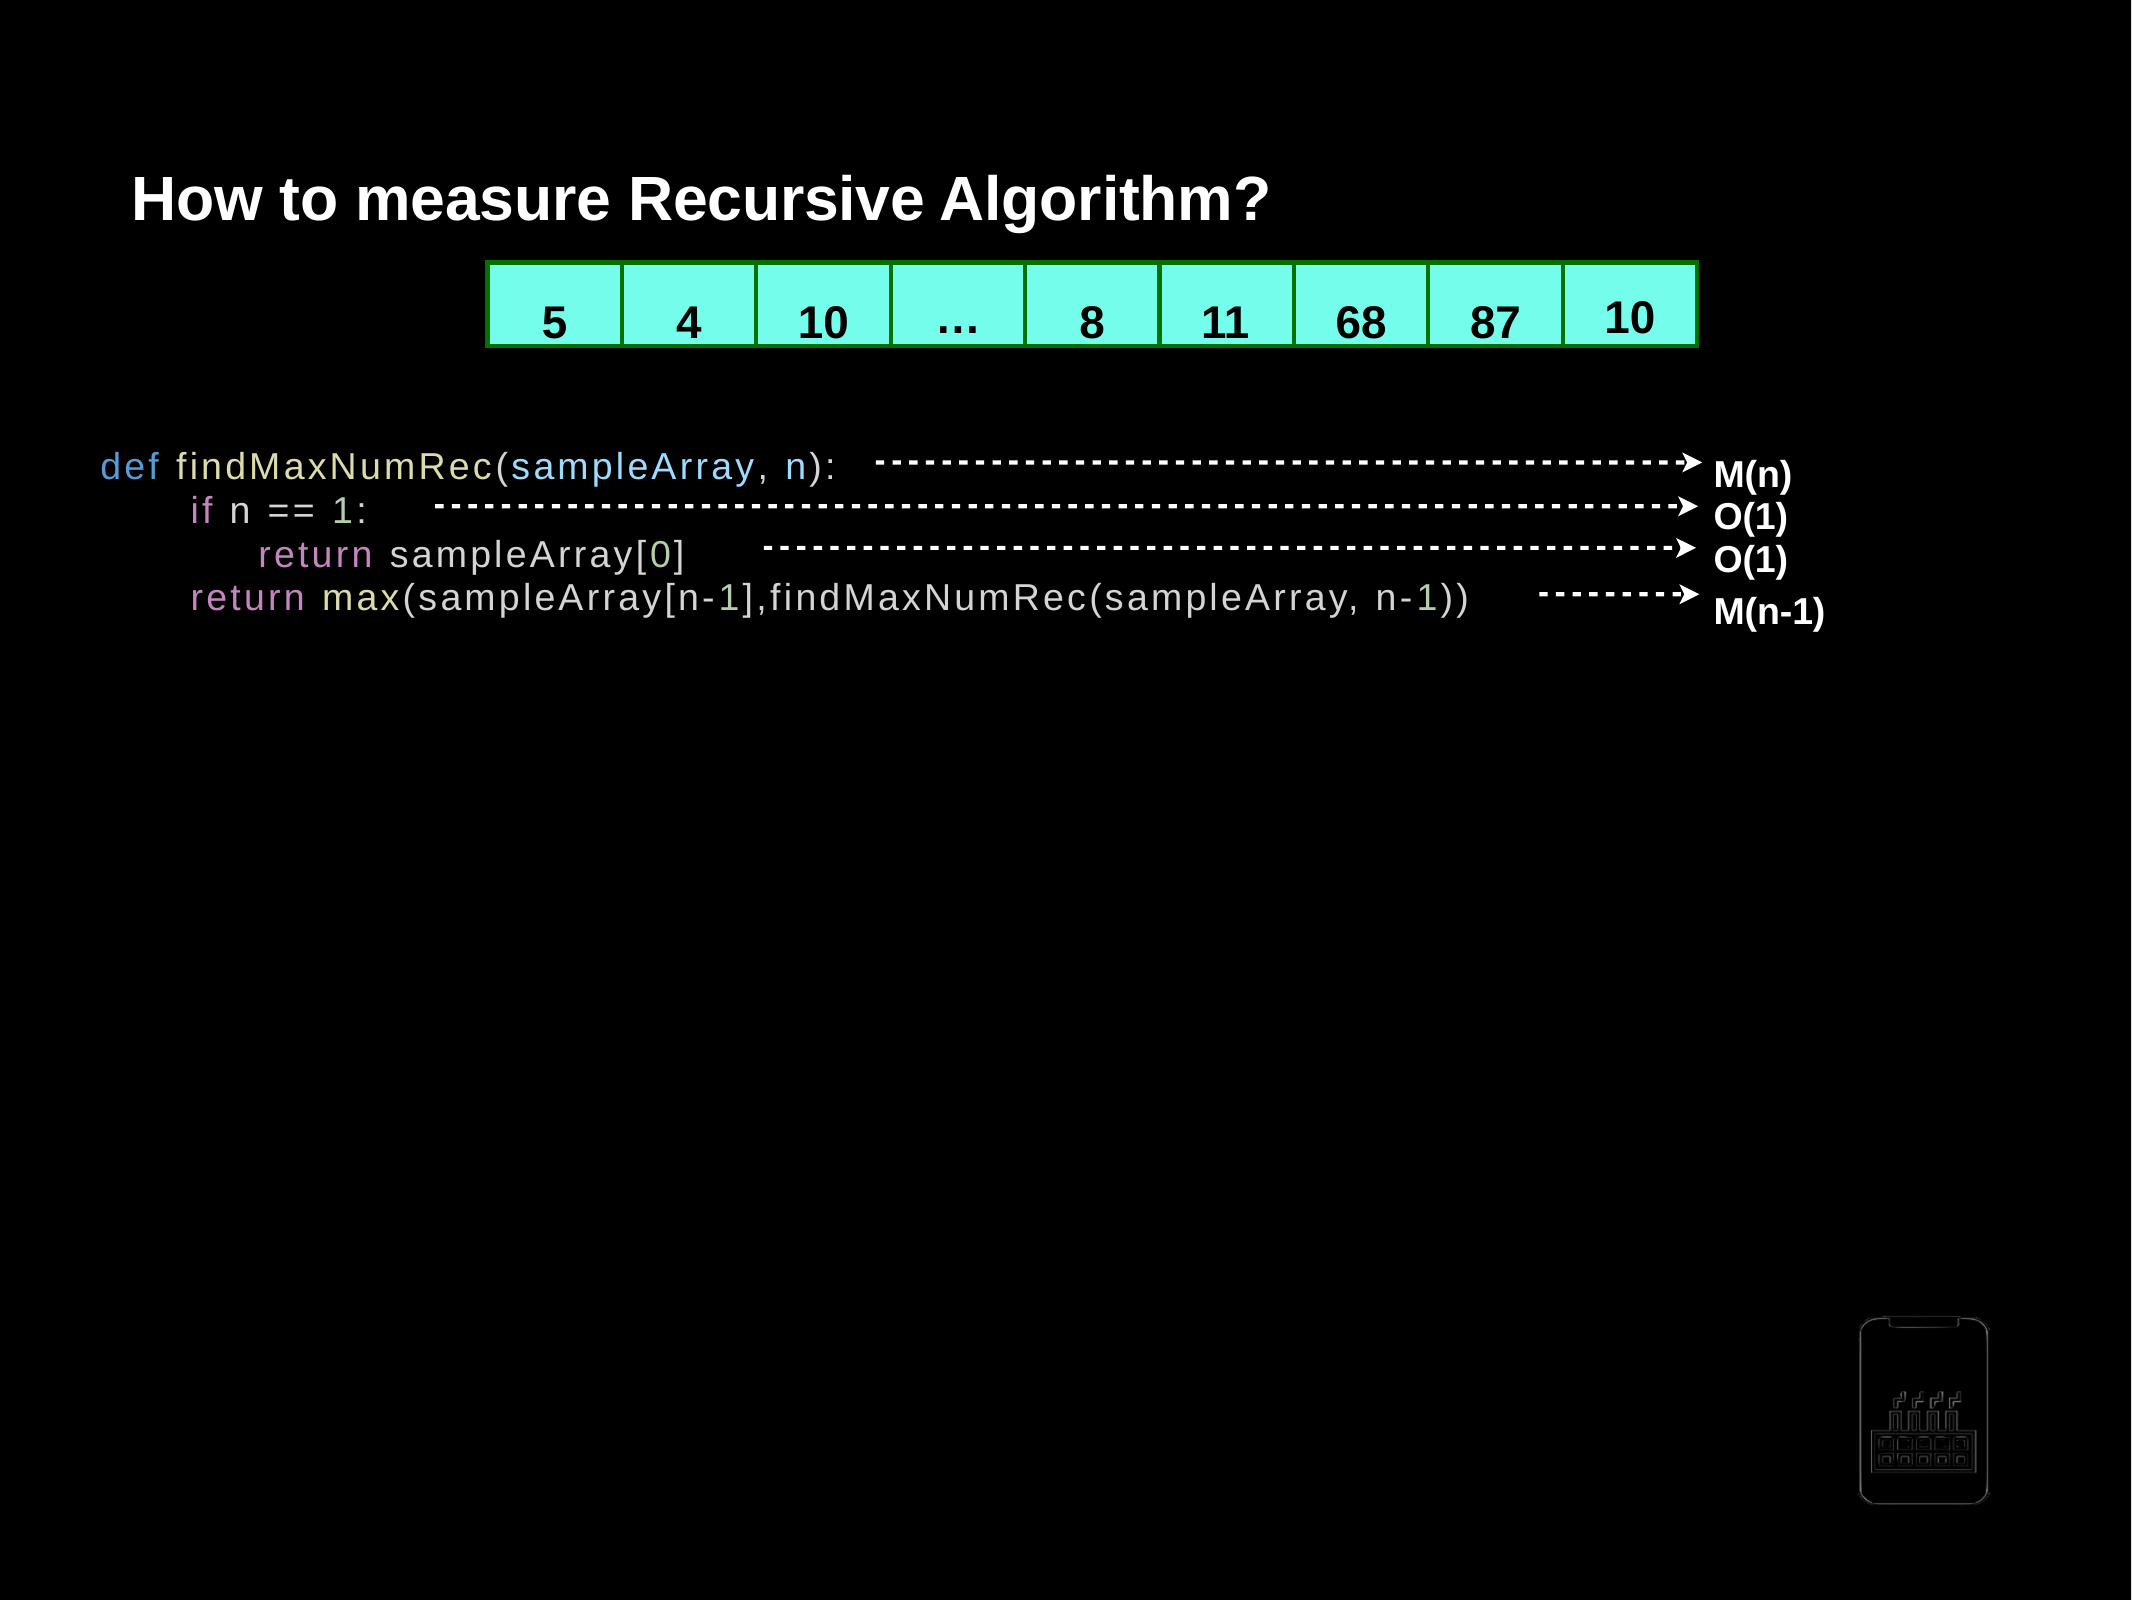

How to measure Recursive Algorithm?
sampleArray

…
10
5
4
10
8
11
68
87

def findMaxNumRec(sampleArray, n):
M(n) O(1) O(1)
M(n-1)
if n == 1:
return sampleArray[0]
return max(sampleArray[n-1],findMaxNumRec(sampleArray, n-1))
M(n)=O(1)+M(n-1)
M(n)=1+M(n-1)
}
M(1)=O(1)
=1+(1+M((n-1)-1)) =2+M(n-2) =2+1+M((n-2)-1) =3+M(n-3)
.
.
=a+M(n-a)
=n-1+M(n-(n-1))
=n-1+1
=n
M(n-1)=O(1)+M((n-1)-1)
M(n-2)=O(1)+M((n-2)-1)

AppMillers
www.appmillers.com